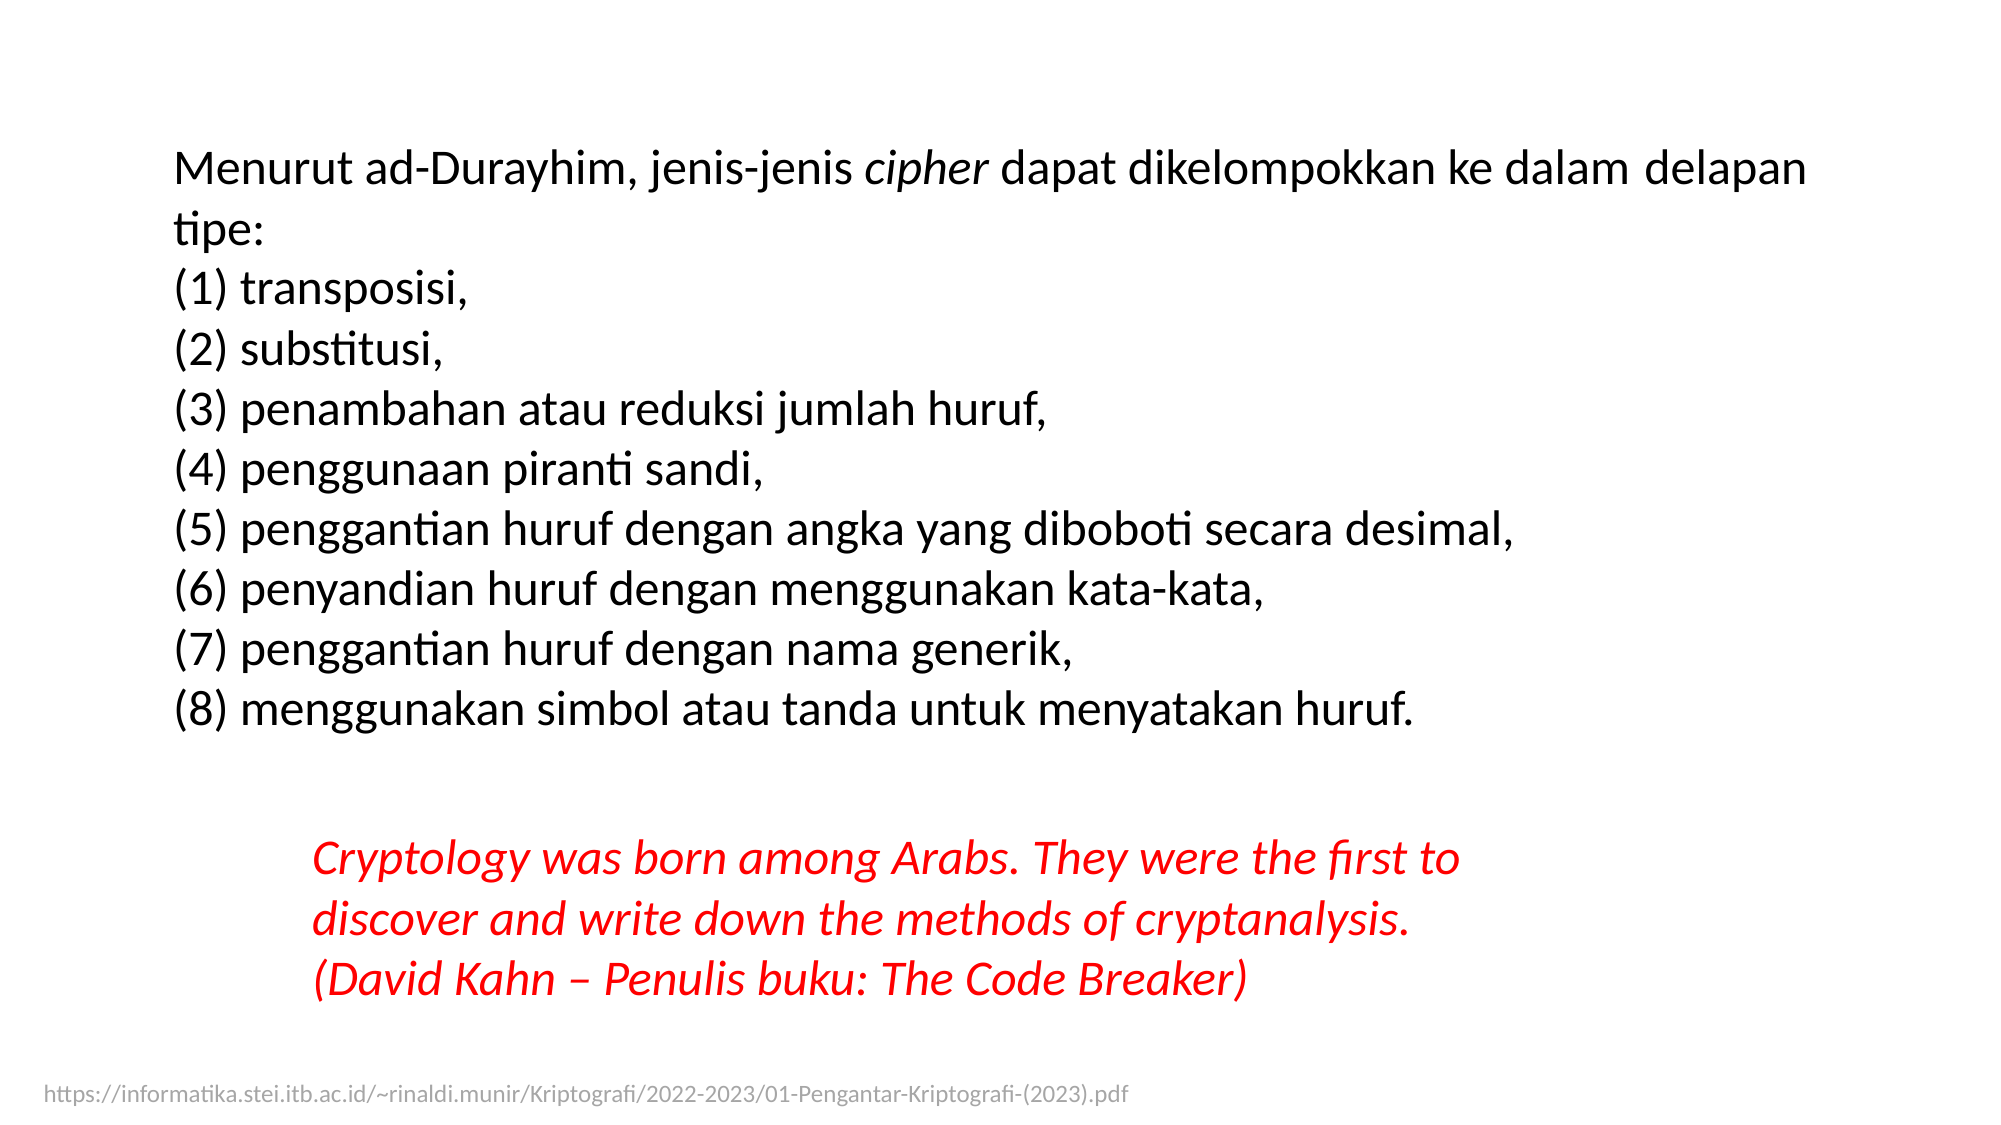

Menurut ad-Durayhim, jenis-jenis cipher dapat dikelompokkan ke dalam
tipe:
delapan
(1)
(2)
(3)
(4)
(5)
(6)
(7)
(8)
transposisi,
substitusi,
penambahan atau reduksi jumlah huruf,
penggunaan piranti sandi,
penggantian huruf dengan angka yang diboboti secara desimal,
penyandian huruf dengan menggunakan kata-kata,
penggantian huruf dengan nama generik,
menggunakan simbol atau tanda untuk menyatakan huruf.
Cryptology was born among Arabs. They were the first to
discover and write down the methods of cryptanalysis.
(David Kahn – Penulis buku: The Code Breaker)
https://informatika.stei.itb.ac.id/~rinaldi.munir/Kriptografi/2022-2023/01-Pengantar-Kriptografi-(2023).pdf